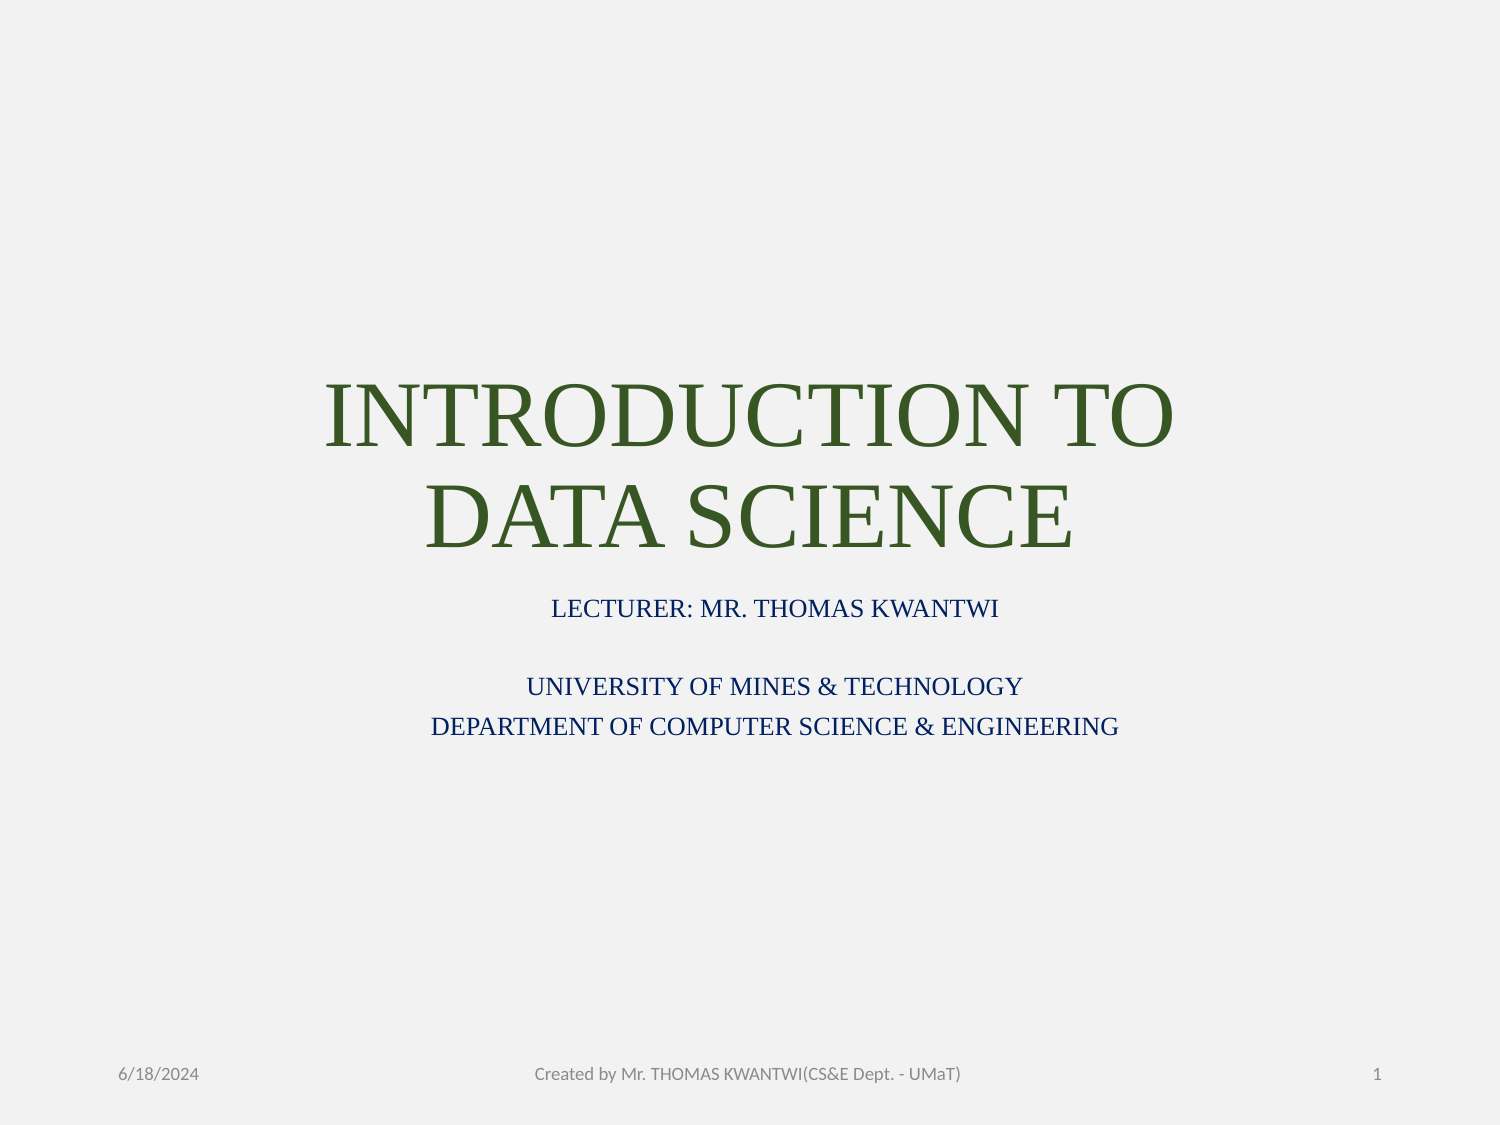

# INTRODUCTION TO DATA SCIENCE
LECTURER: MR. THOMAS KWANTWI

UNIVERSITY OF MINES & TECHNOLOGY
DEPARTMENT OF COMPUTER SCIENCE & ENGINEERING
6/18/2024
Created by Mr. THOMAS KWANTWI(CS&E Dept. - UMaT)
1